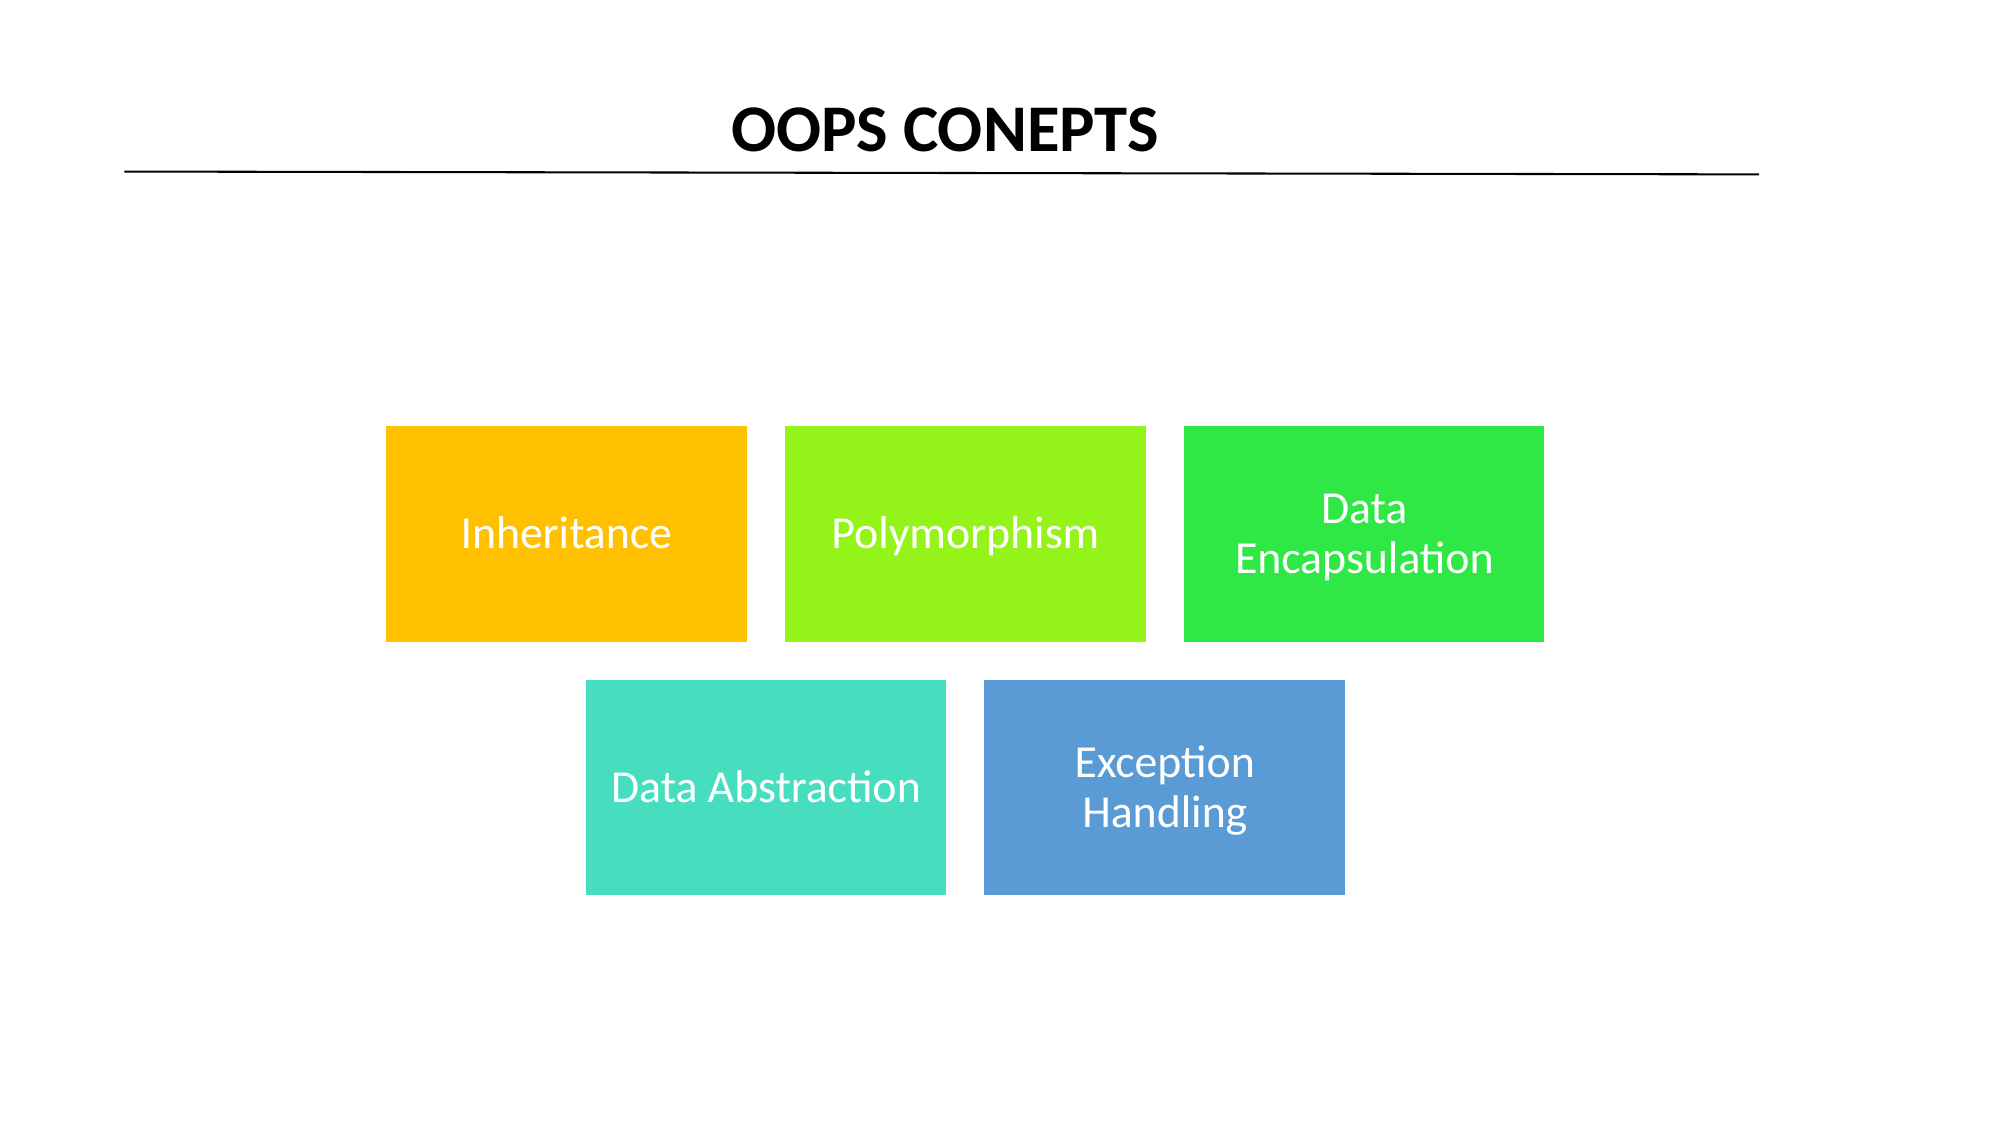

OOPS CONEPTS
Inheritance
Polymorphism
Data Encapsulation
Data Abstraction
Exception Handling